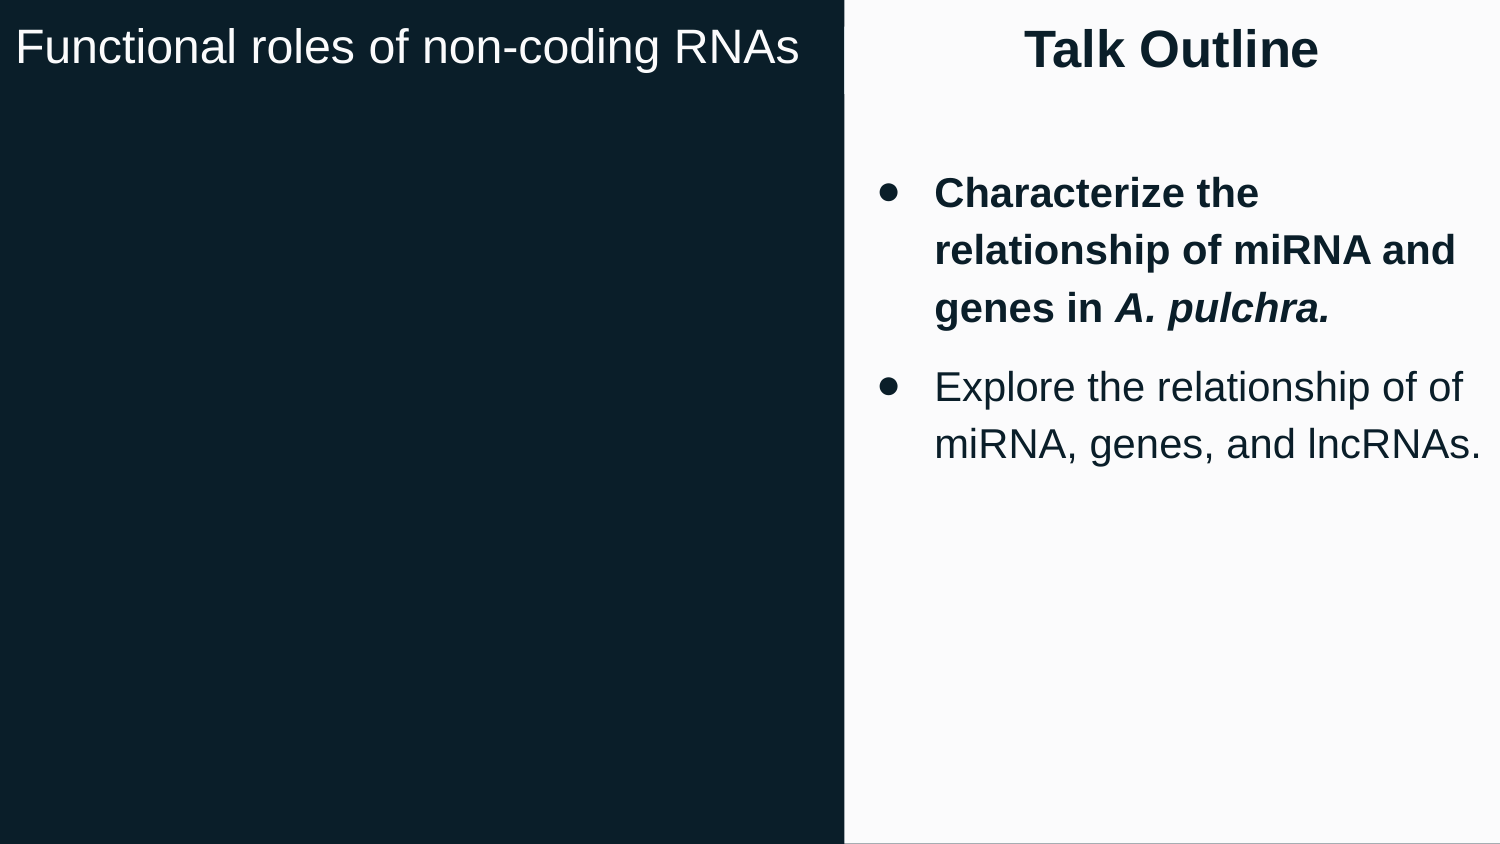

# Functional roles of non-coding RNAs

Talk Outline

Characterize the relationship of miRNA and genes in A. pulchra.
Explore the relationship of of miRNA, genes, and lncRNAs.

Rivera et al., 2020